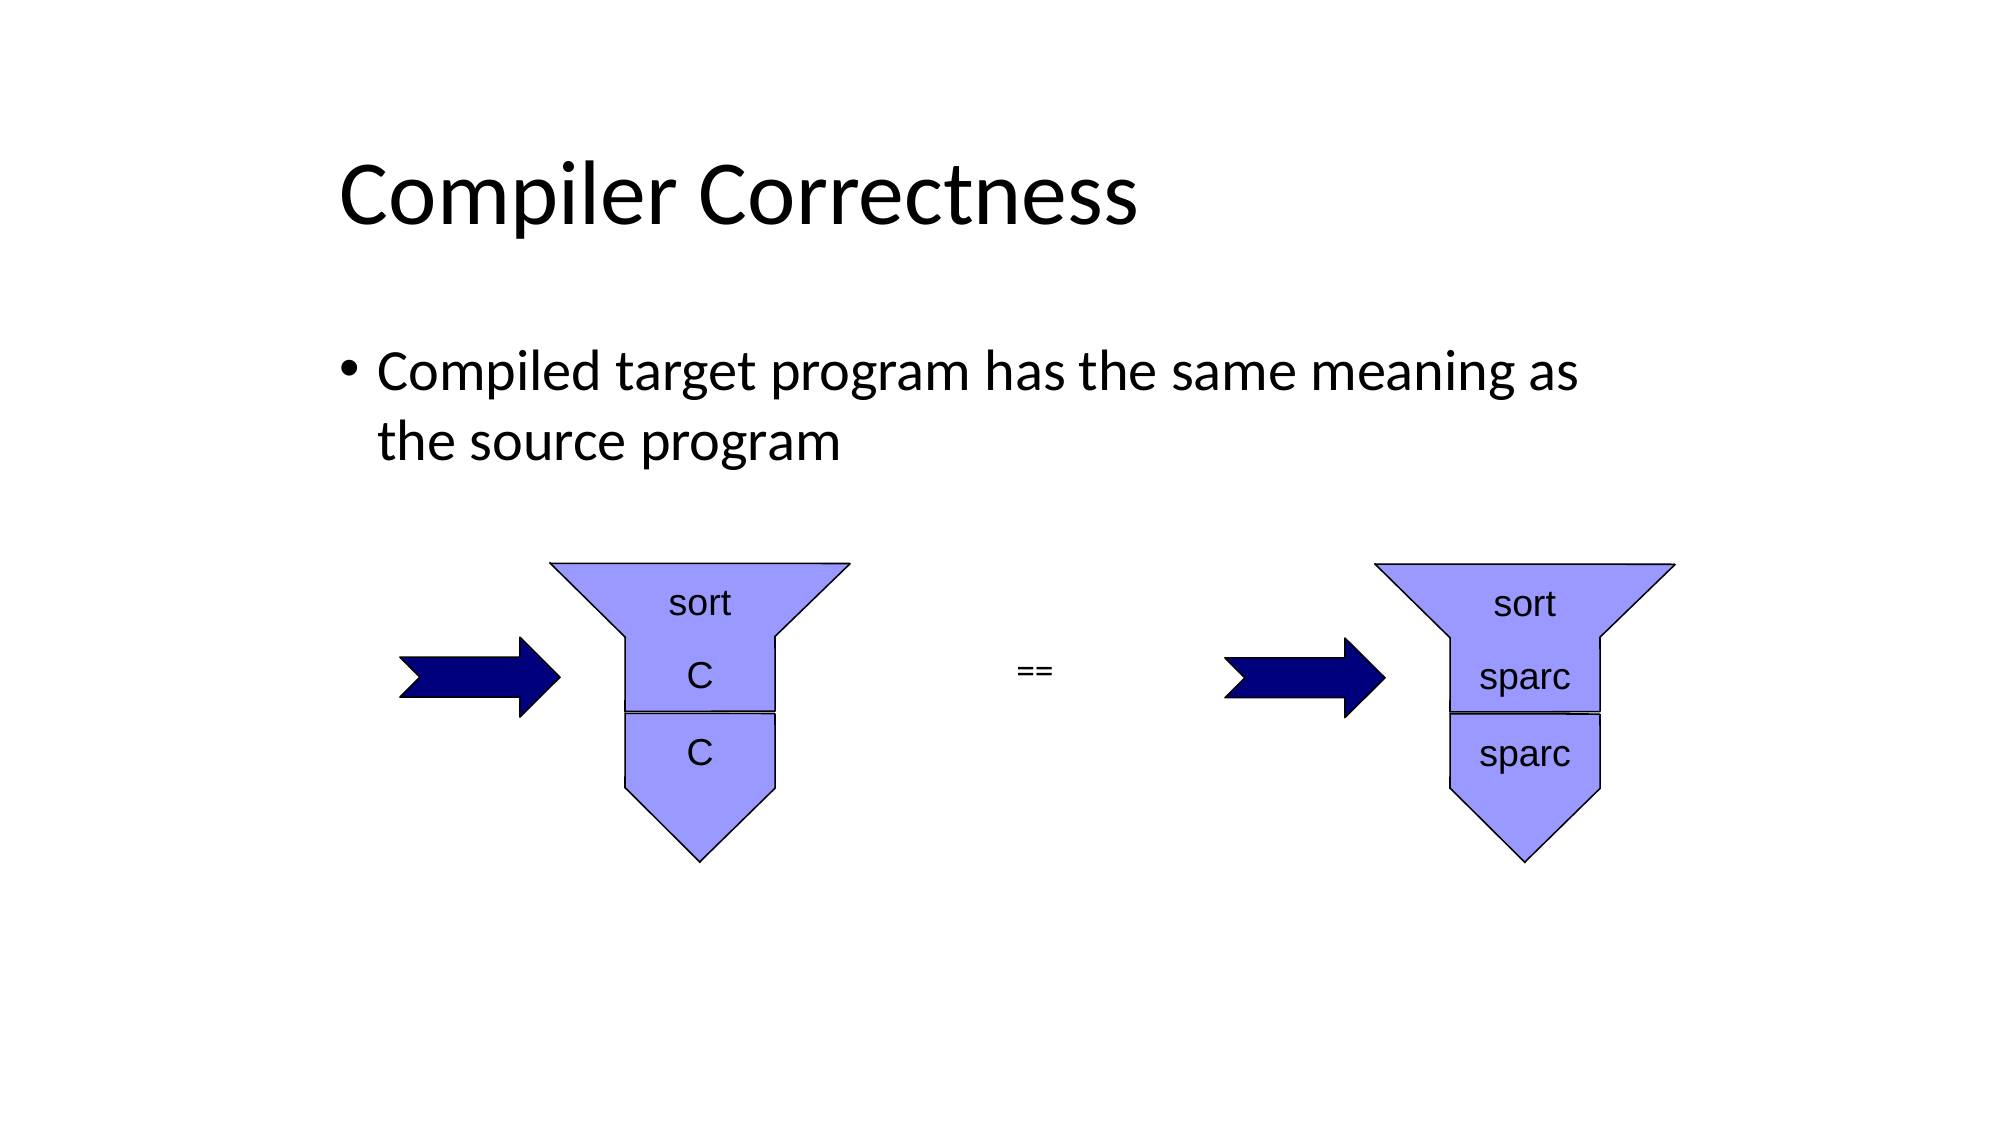

# Compiler Correctness
Compiled target program has the same meaning as the source program

sort

sort

sparc

sparc

C

==

C